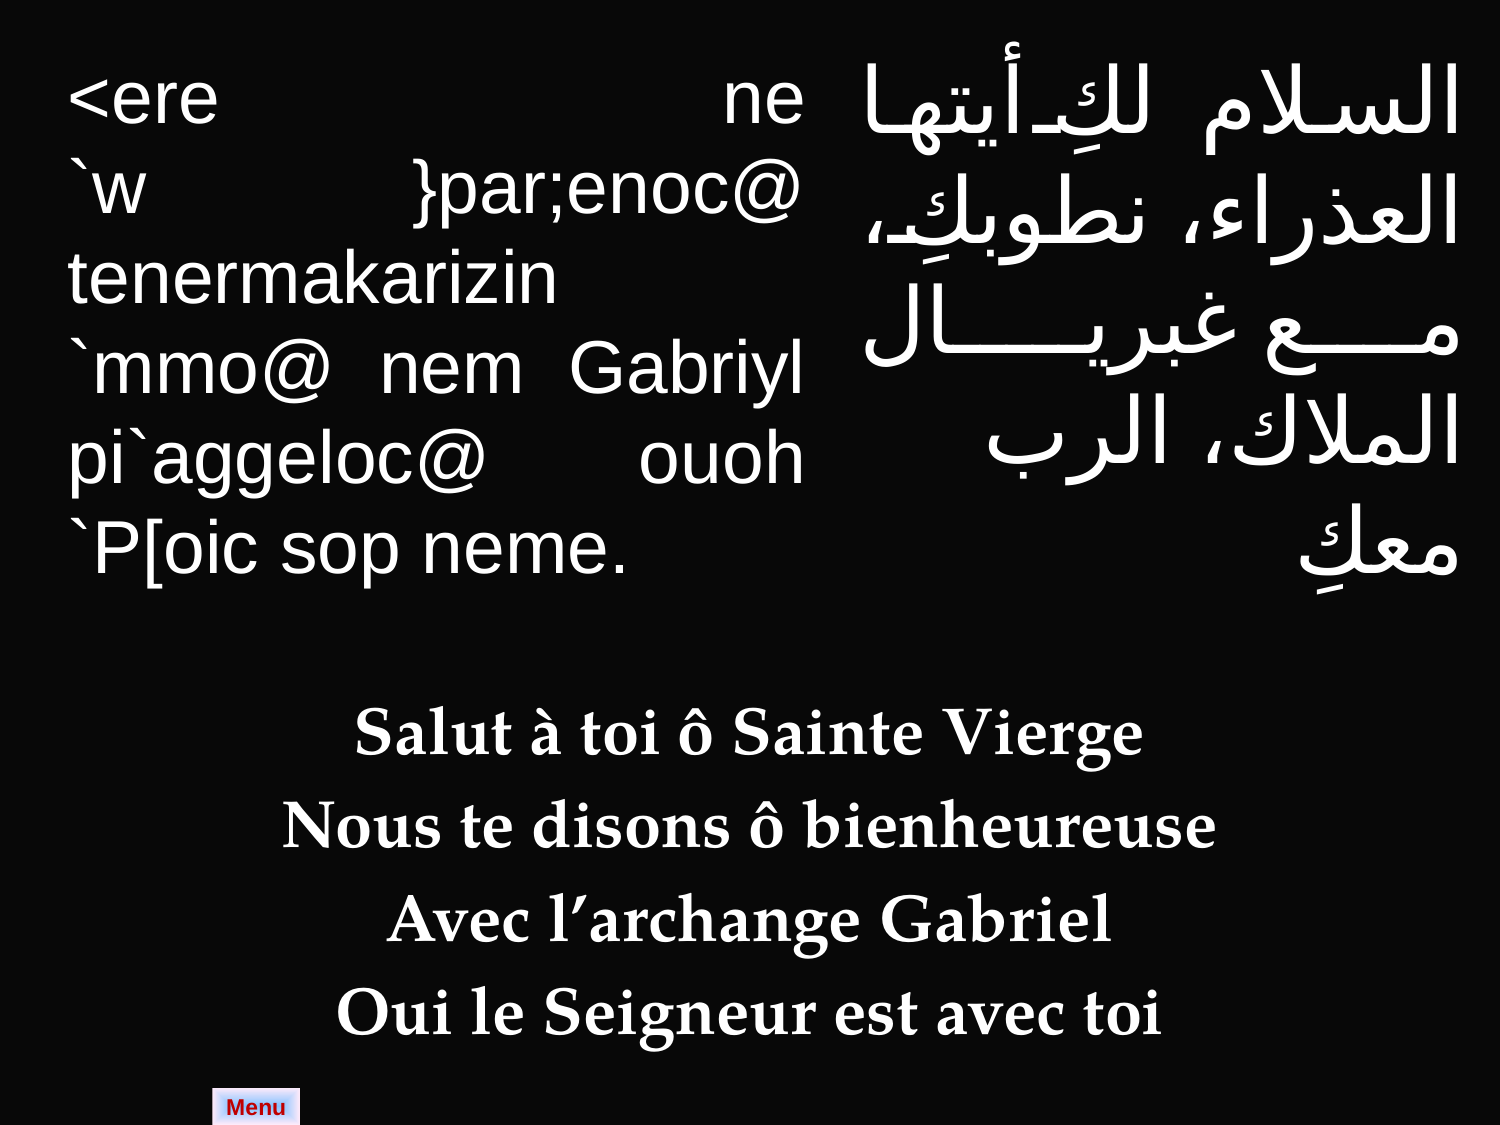

السلام لكِ أيتها العذراء، نطوبكِ، مع غبريـال الملاك، الرب معكِ
<ere ne `w }par;enoc@ tenermakarizin `mmo@ nem Gabriyl pi`aggeloc@ ouoh `P[oic sop neme.
Salut à toi ô Sainte Vierge
Nous te disons ô bienheureuse
Avec l’archange Gabriel
Oui le Seigneur est avec toi
Menu